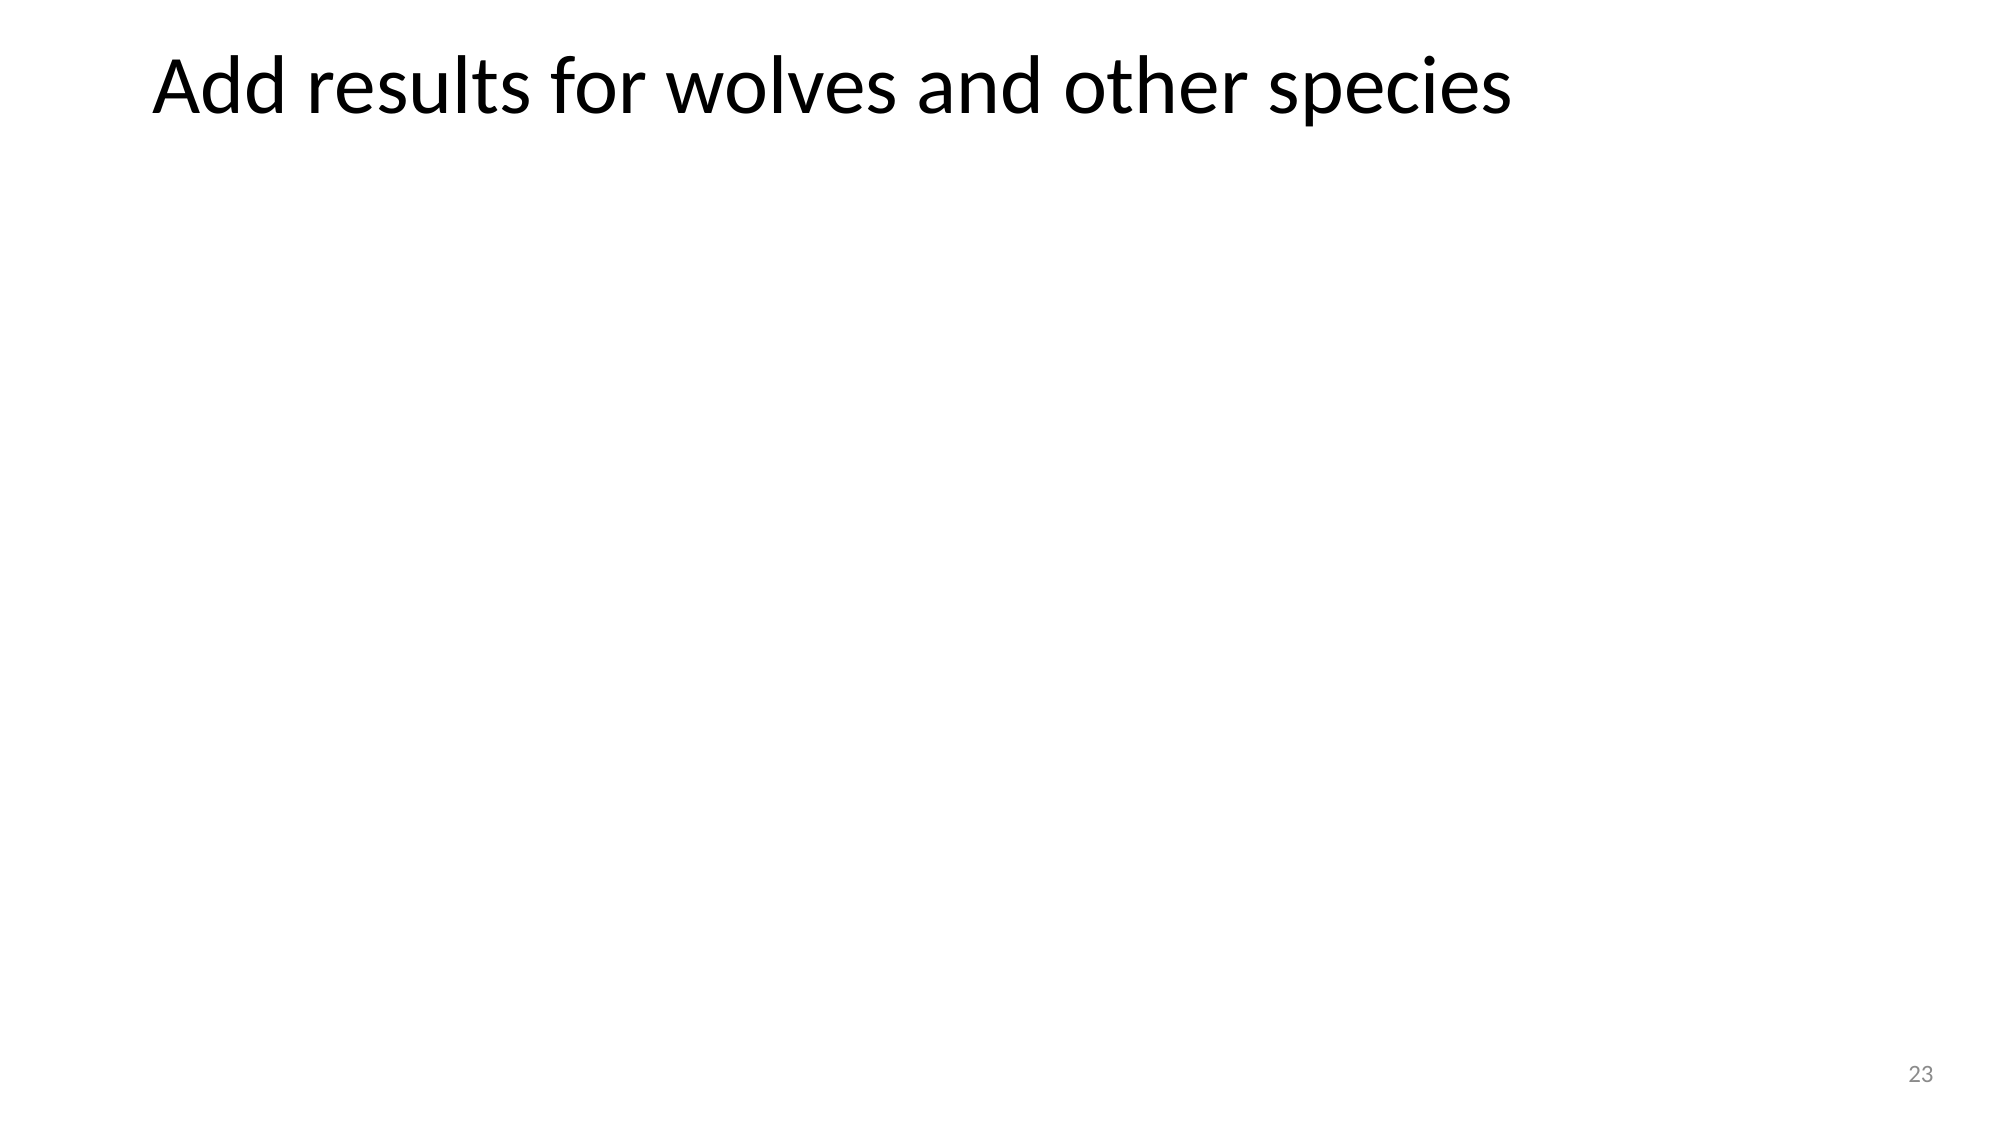

# Add results for wolves and other species

23